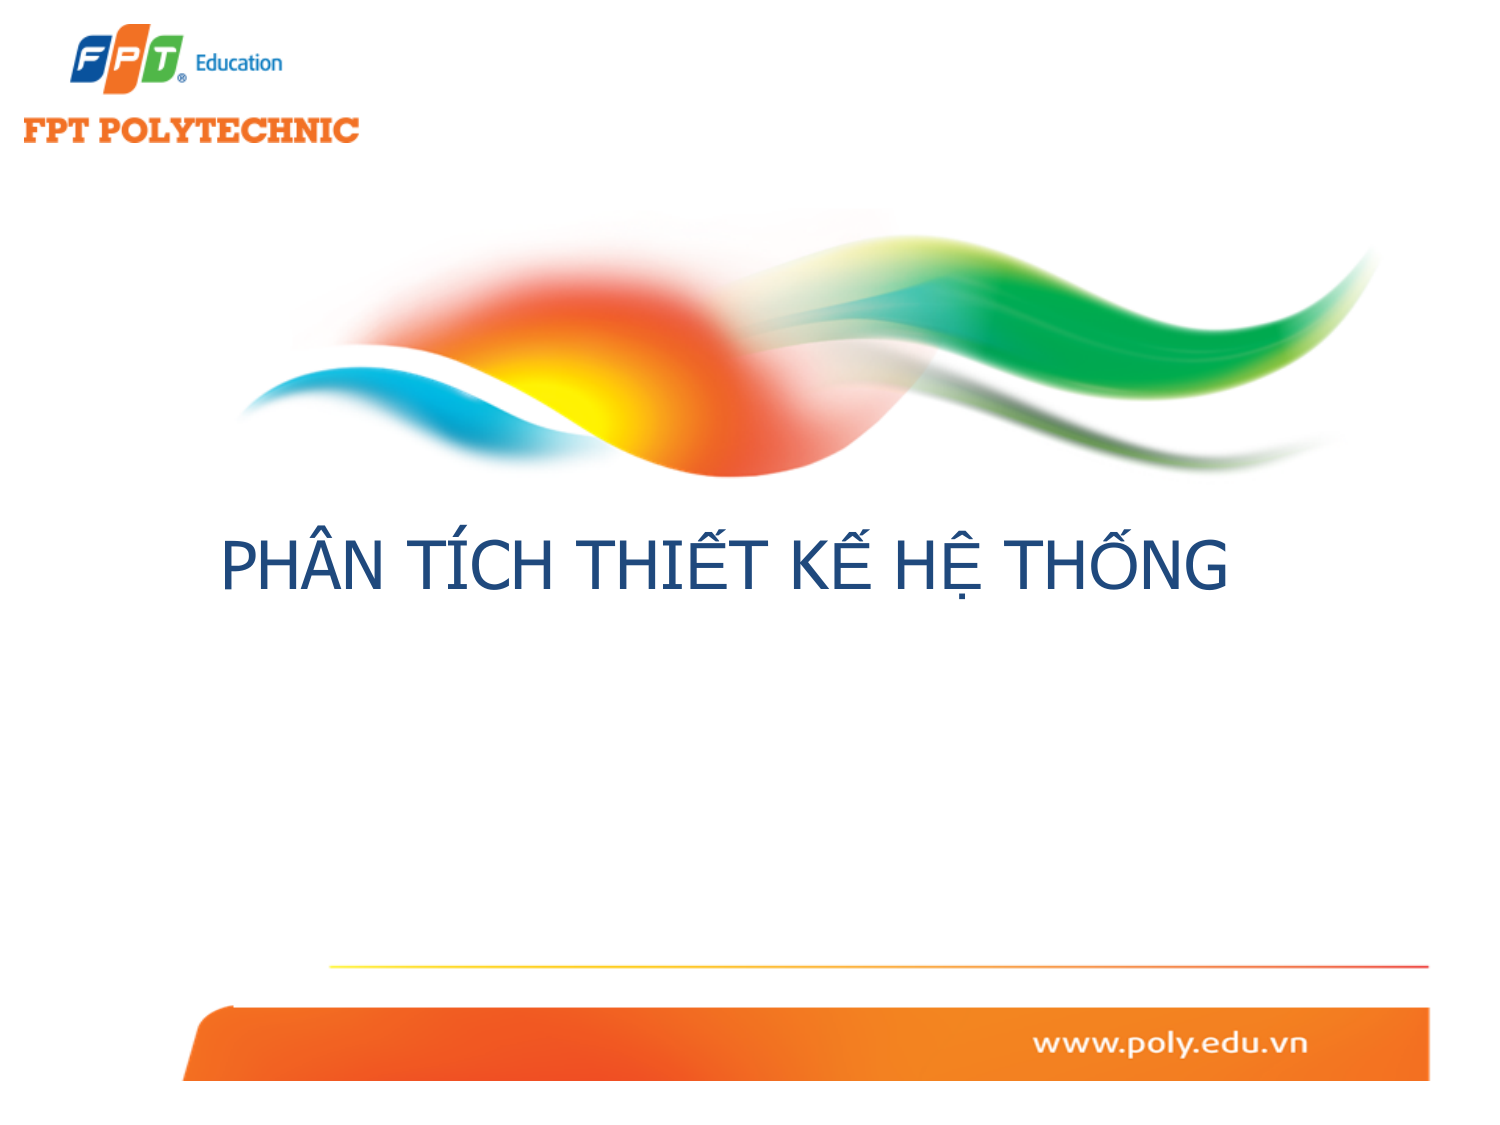

# PHÂN TÍCH THIẾT KẾ HỆ THỐNG